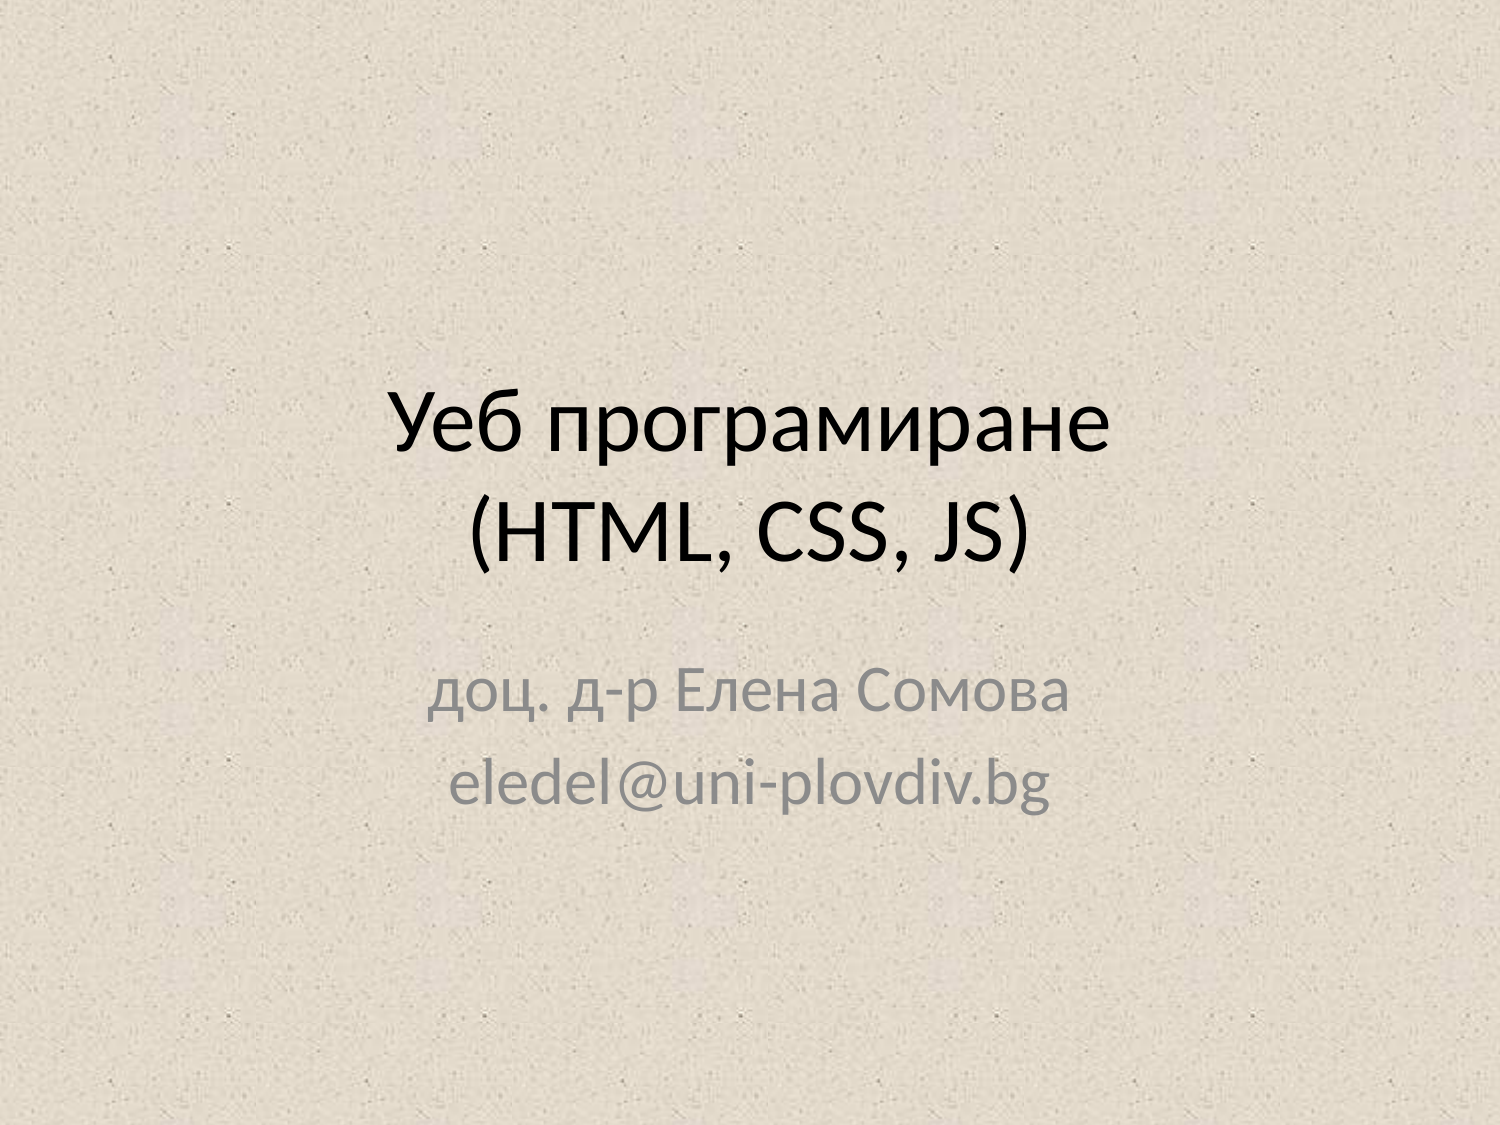

# Уеб програмиране (HTML, CSS, JS)
доц. д-р Елена Сомова
eledel@uni-plovdiv.bg